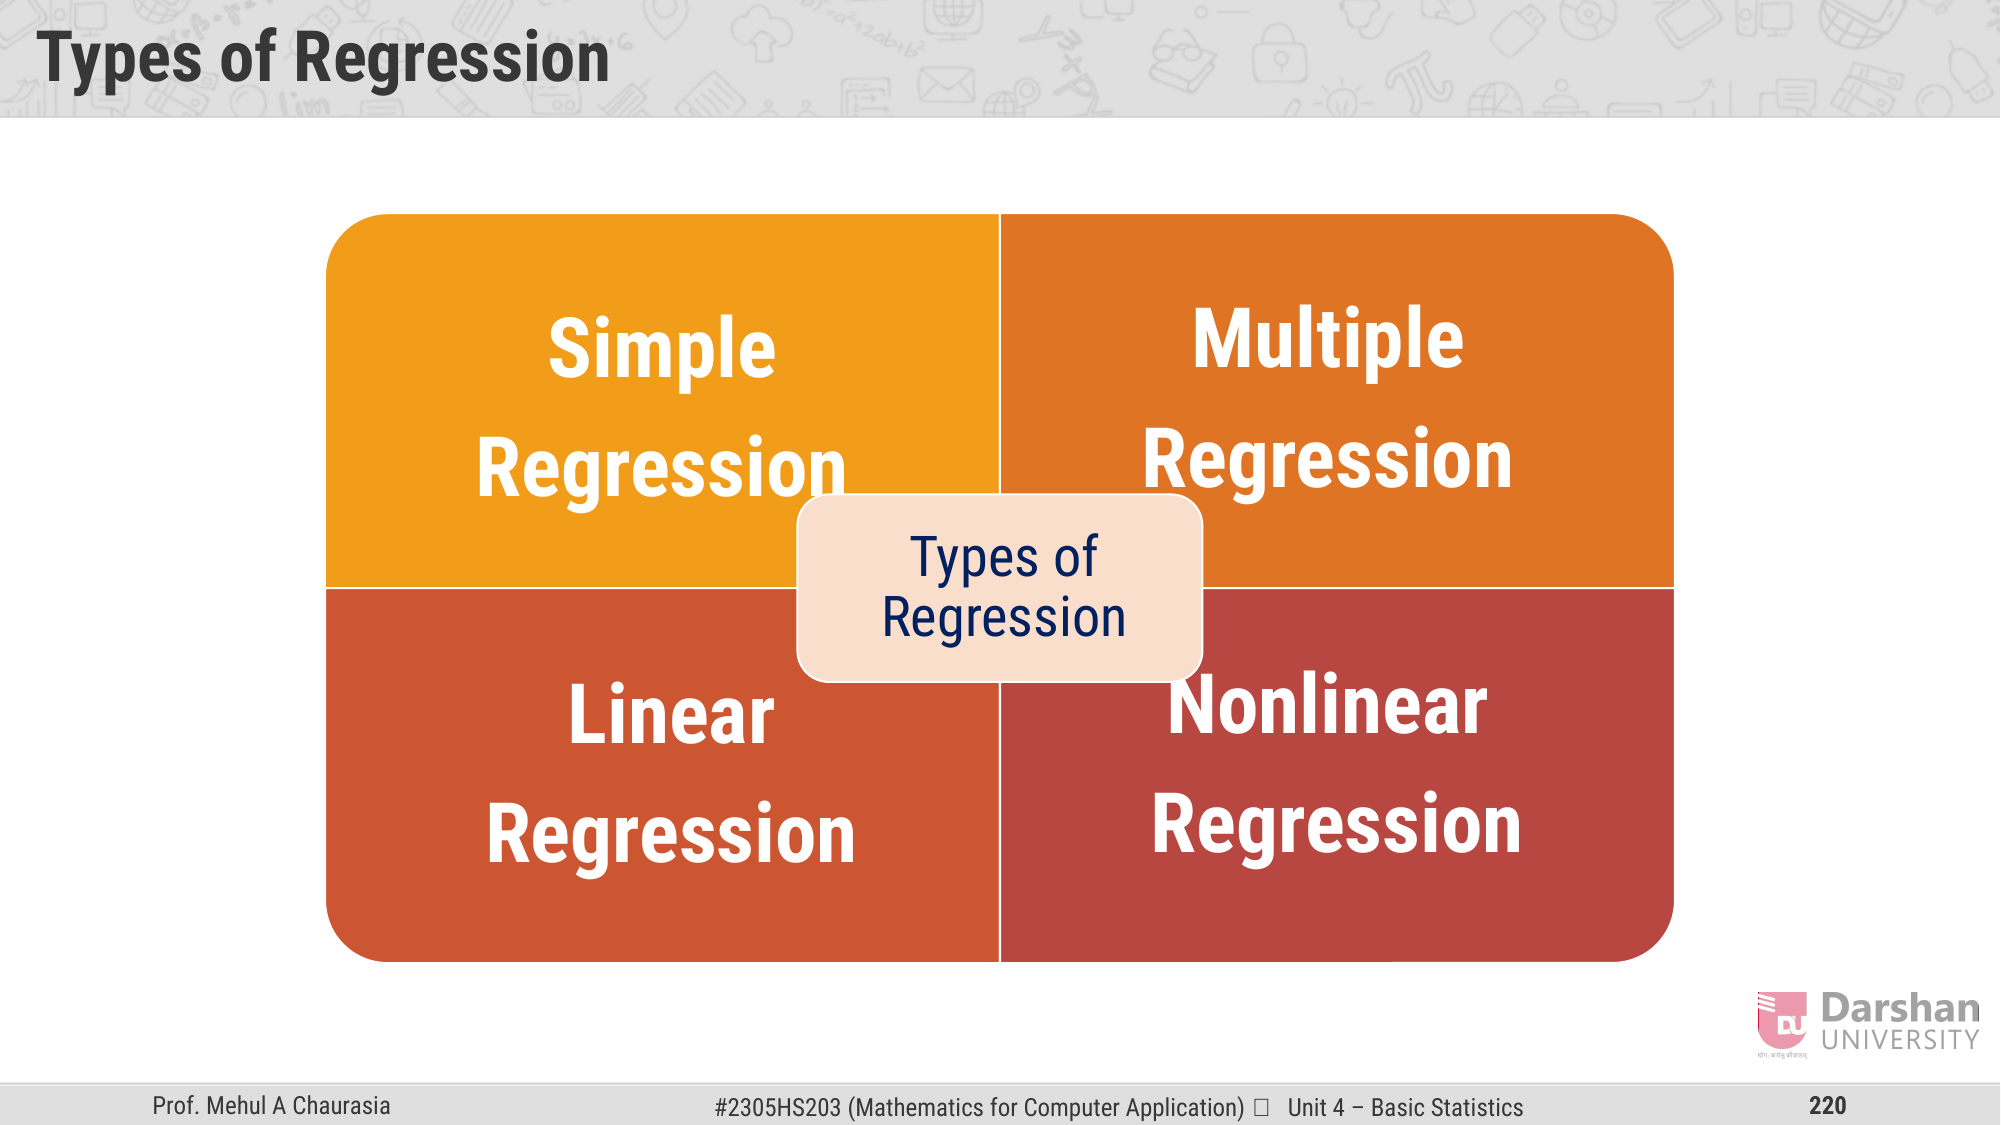

# Types of Regression
Simple
Regression
Multiple
Regression
Linear
Regression
Nonlinear
Regression
Types of Regression